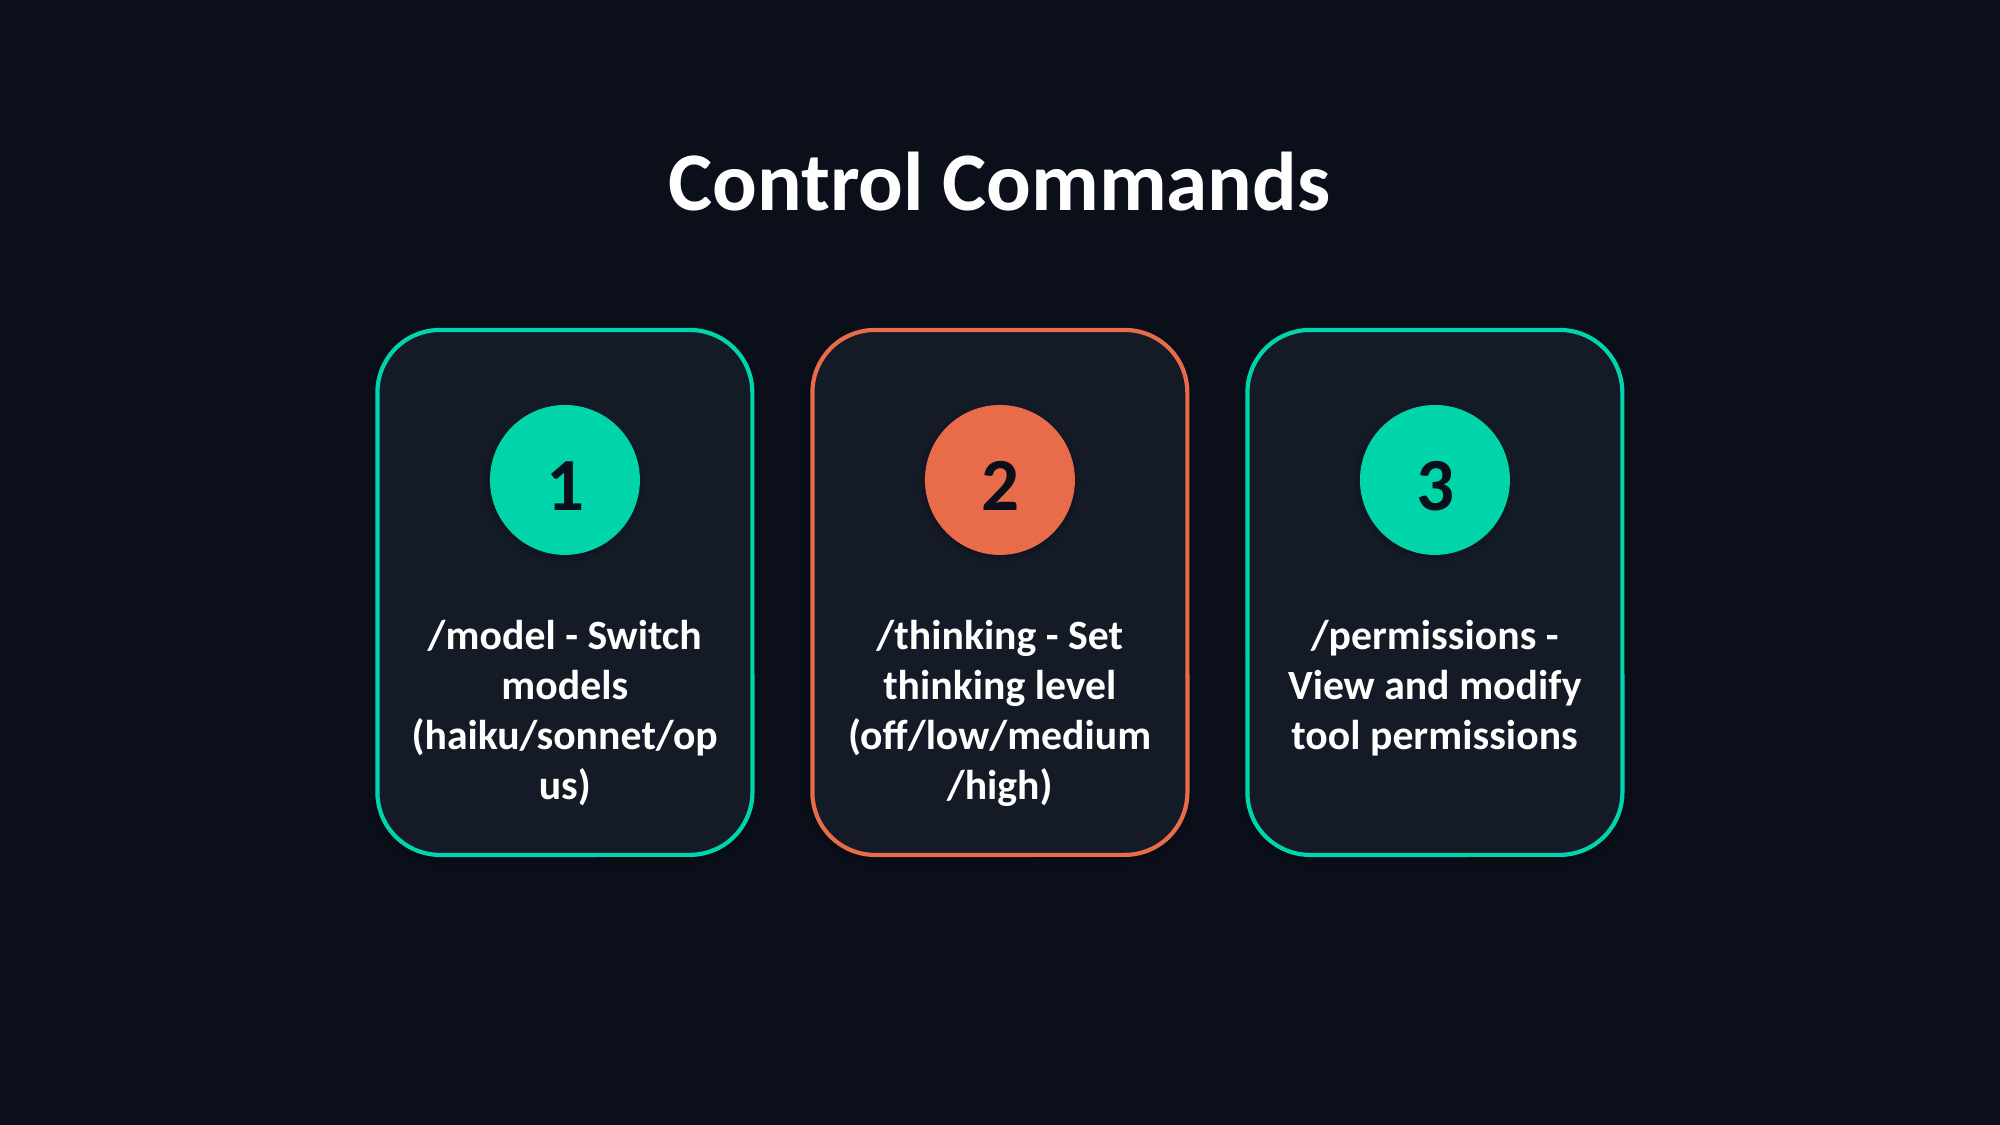

Control Commands

1

2

3
/model - Switch models (haiku/sonnet/opus)
/thinking - Set thinking level (off/low/medium/high)
/permissions - View and modify tool permissions